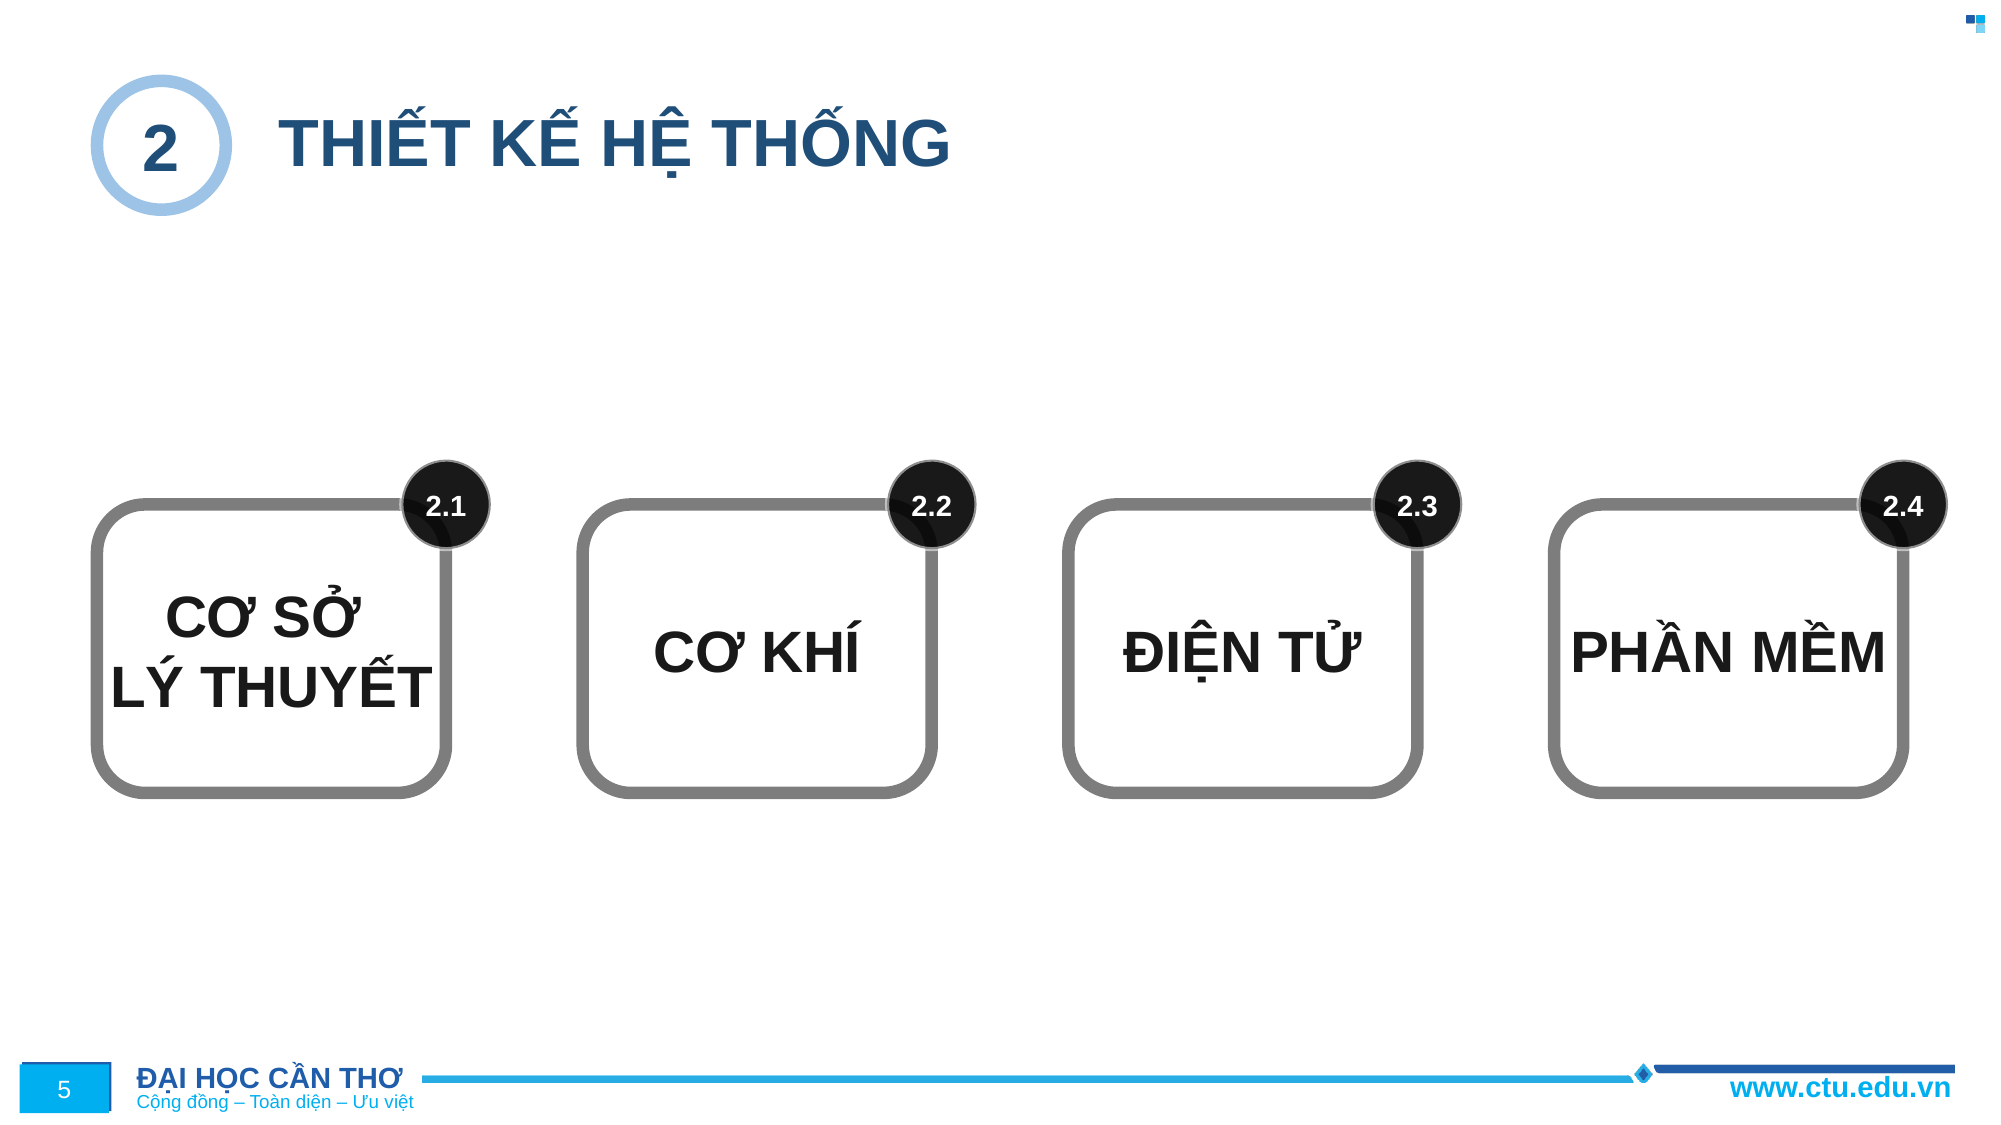

2
THIẾT KẾ HỆ THỐNG
2.1
CƠ SỞ
LÝ THUYẾT
2.2
CƠ KHÍ
2.3
ĐIỆN TỬ
2.4
PHẦN MỀM